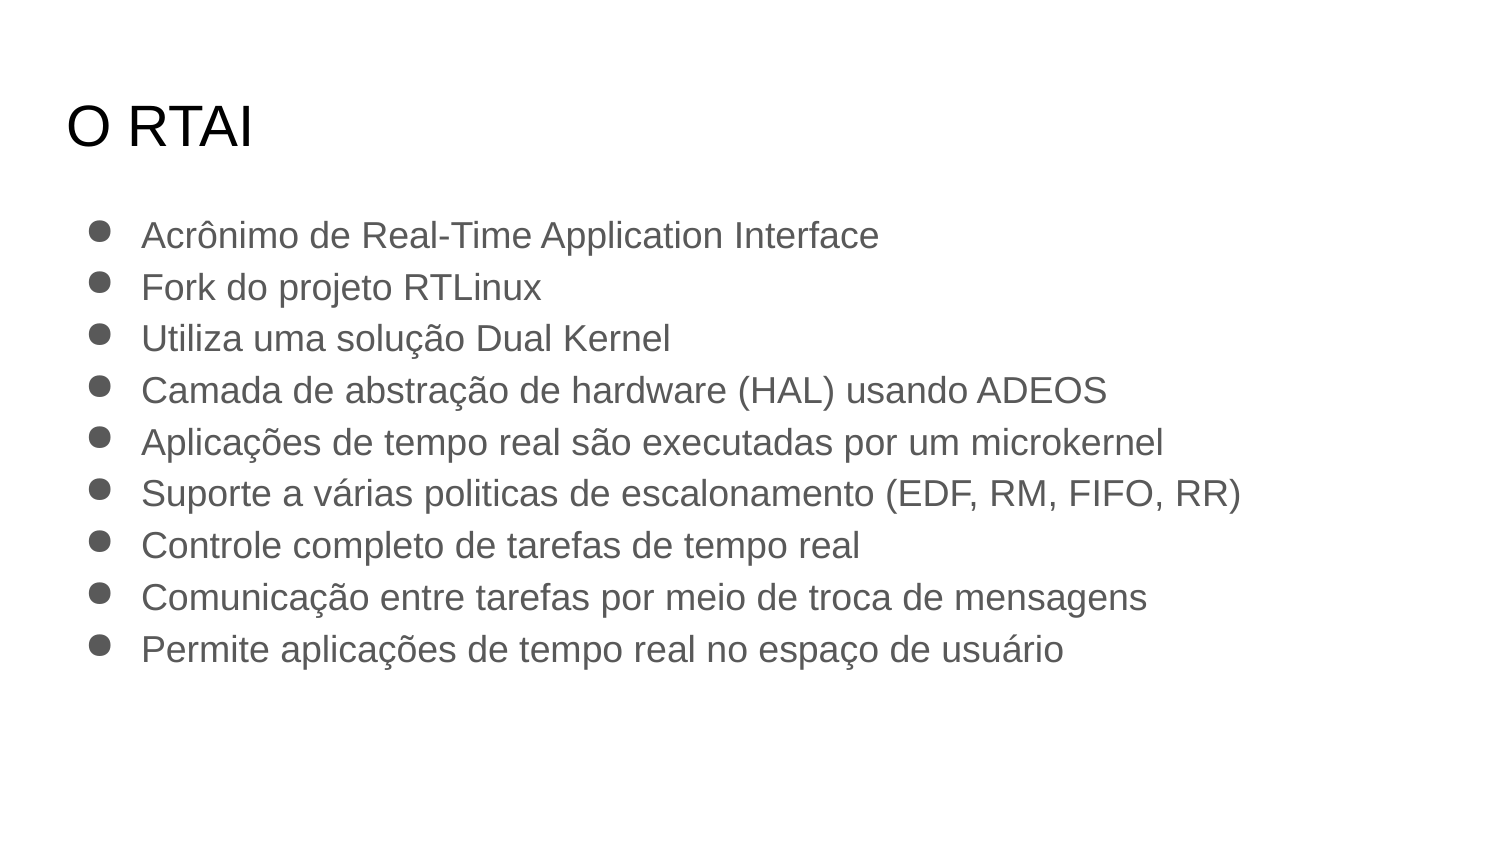

# O RTAI
Acrônimo de Real-Time Application Interface
Fork do projeto RTLinux
Utiliza uma solução Dual Kernel
Camada de abstração de hardware (HAL) usando ADEOS
Aplicações de tempo real são executadas por um microkernel
Suporte a várias politicas de escalonamento (EDF, RM, FIFO, RR)
Controle completo de tarefas de tempo real
Comunicação entre tarefas por meio de troca de mensagens
Permite aplicações de tempo real no espaço de usuário